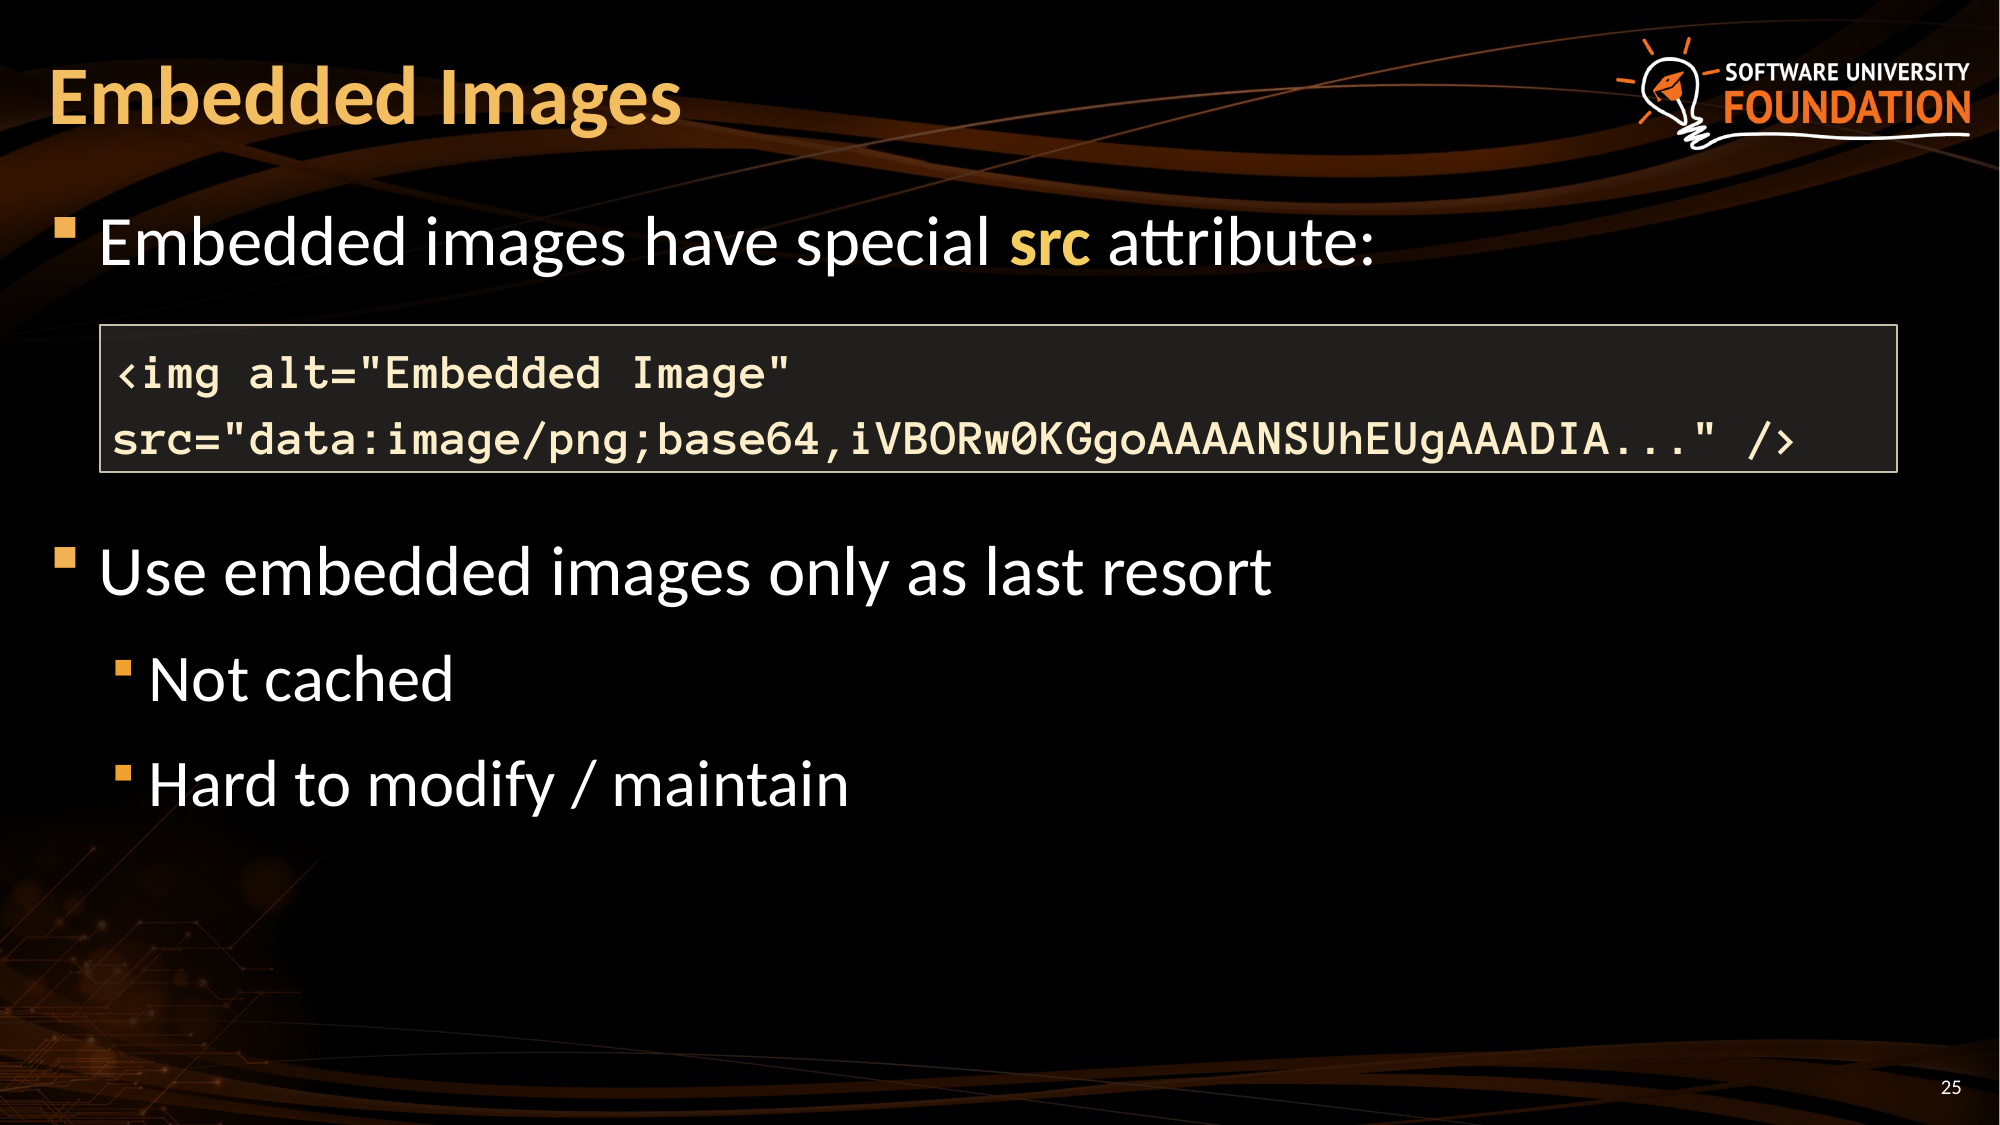

# Embedded Images
Embedded images have special src attribute:

Use embedded images only as last resort
Not cached
Hard to modify / maintain
<img alt="Embedded Image" src="data:image/png;base64,iVBORw0KGgoAAAANSUhEUgAAADIA..." />
25